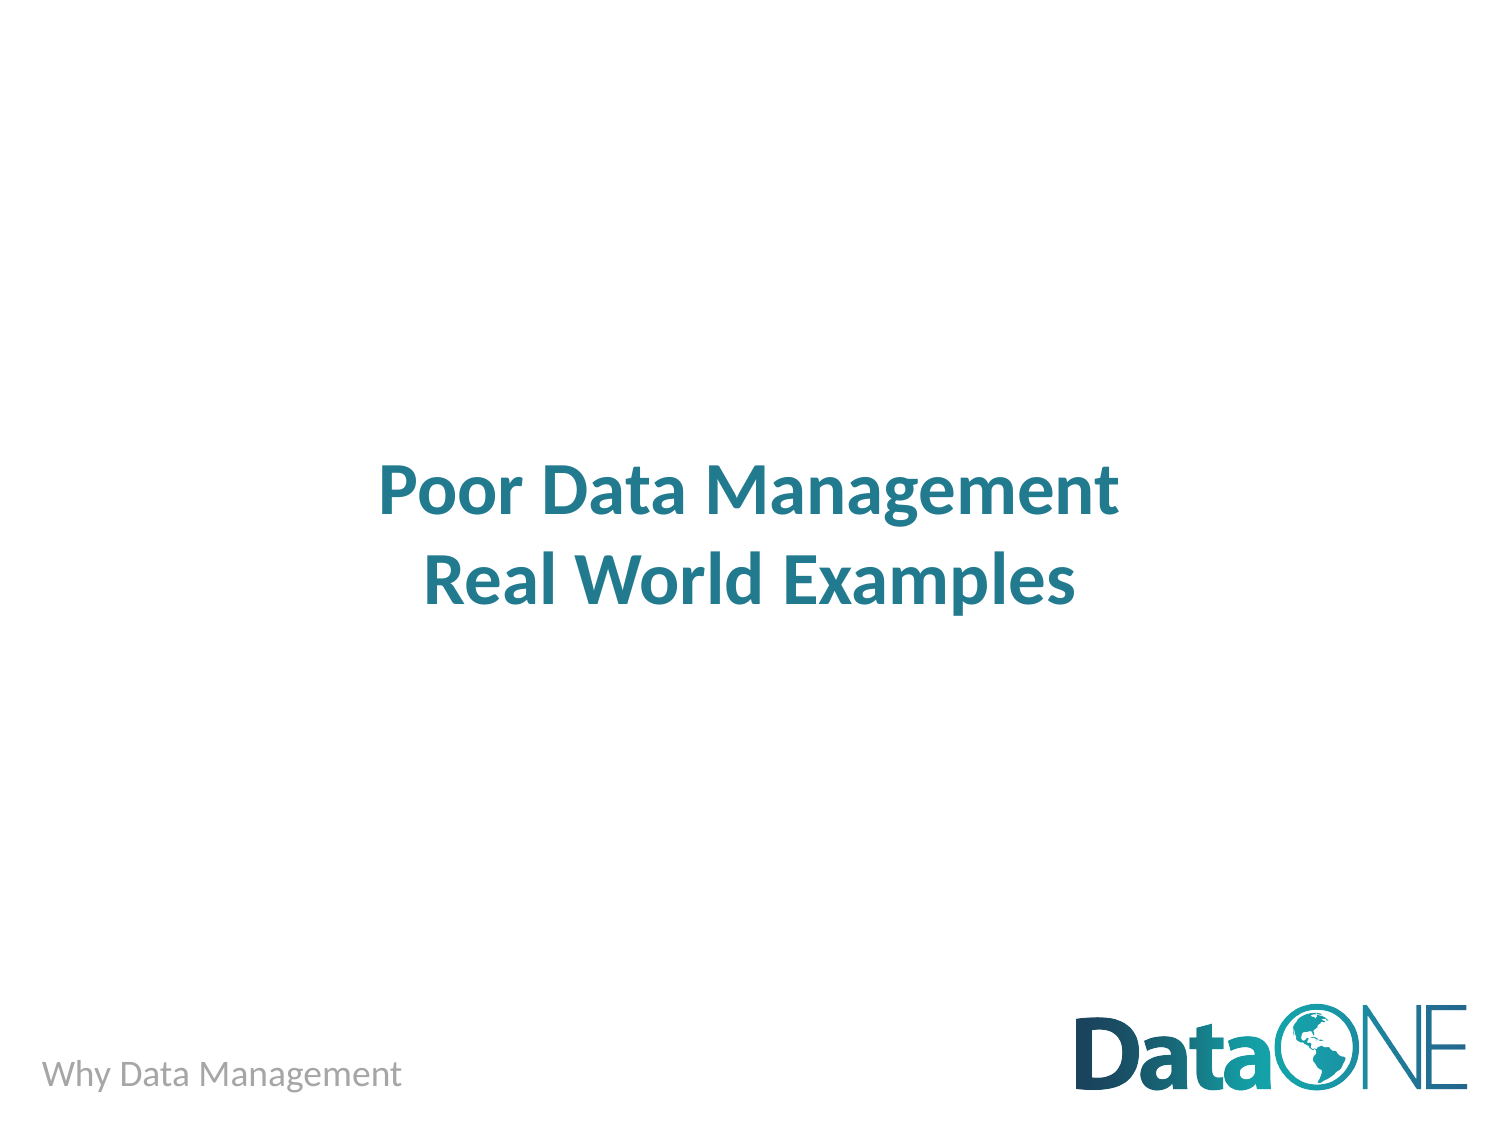

# Poor Data Management Real World Examples